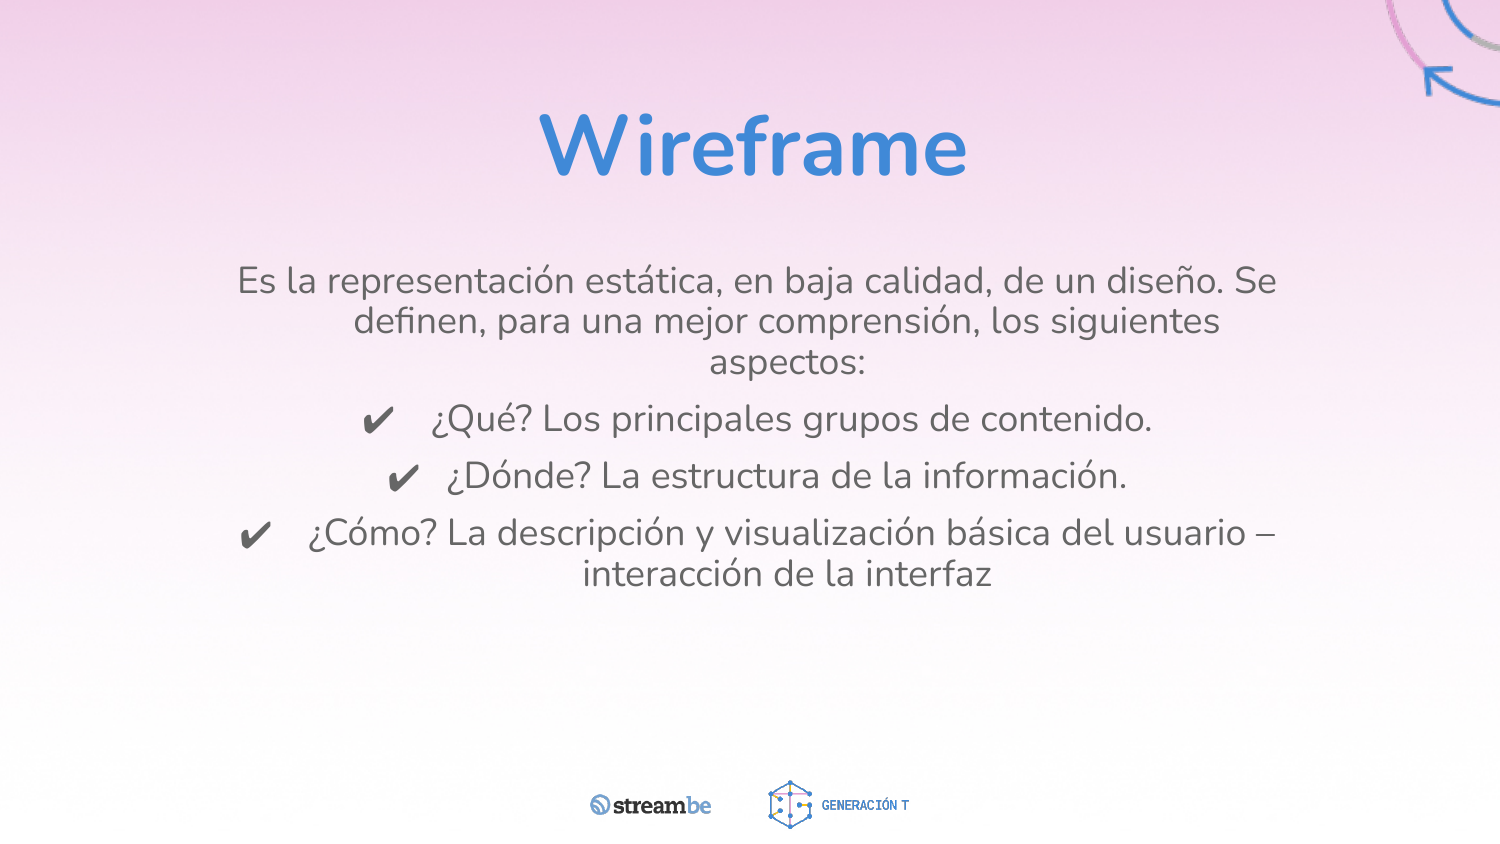

# Wireframe
Es la representación estática, en baja calidad, de un diseño. Se definen, para una mejor comprensión, los siguientes aspectos:
 ¿Qué? Los principales grupos de contenido.
¿Dónde? La estructura de la información.
 ¿Cómo? La descripción y visualización básica del usuario – interacción de la interfaz